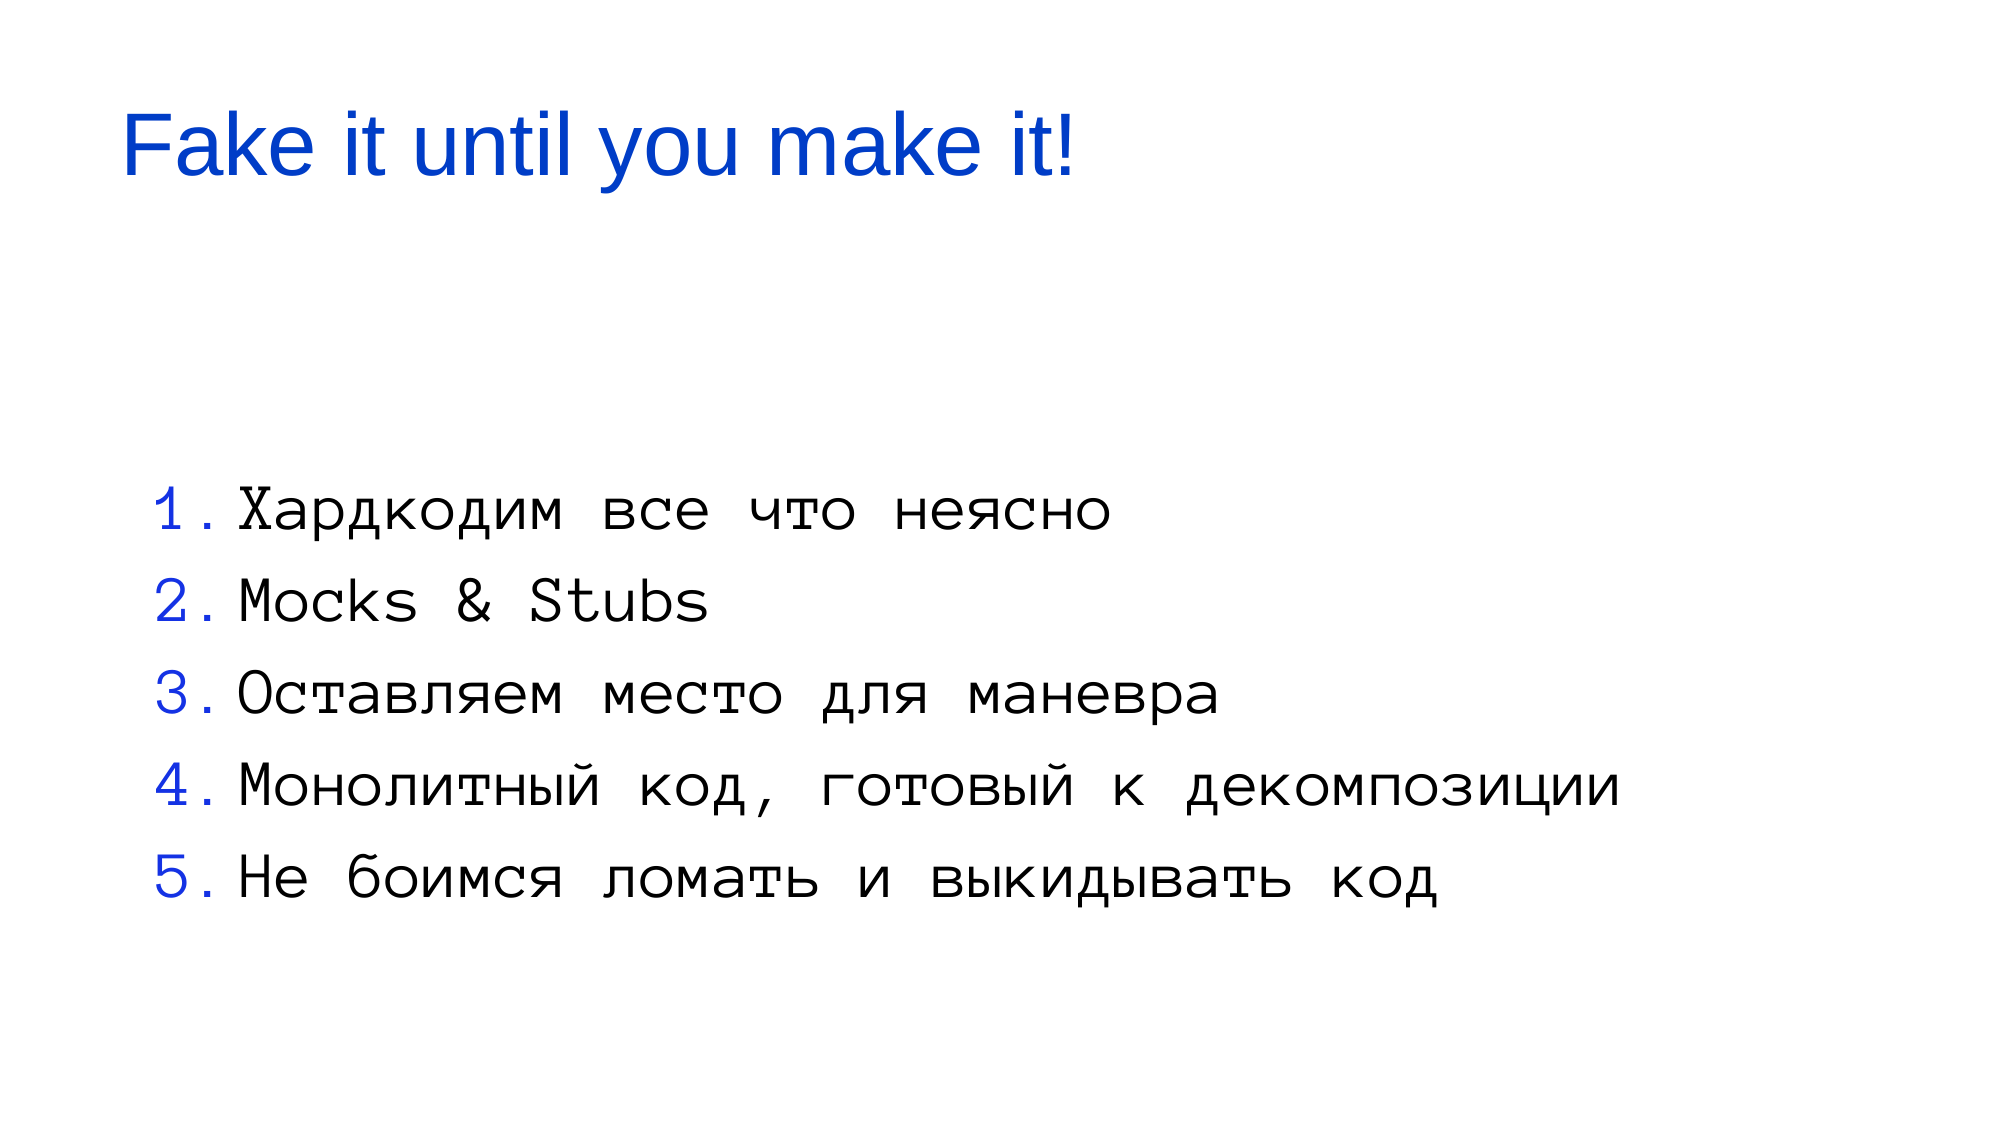

# Fake it until you make it!
Хардкодим все что неясно
Mocks & Stubs
Оставляем место для маневра
Монолитный код, готовый к декомпозиции
Не боимся ломать и выкидывать код